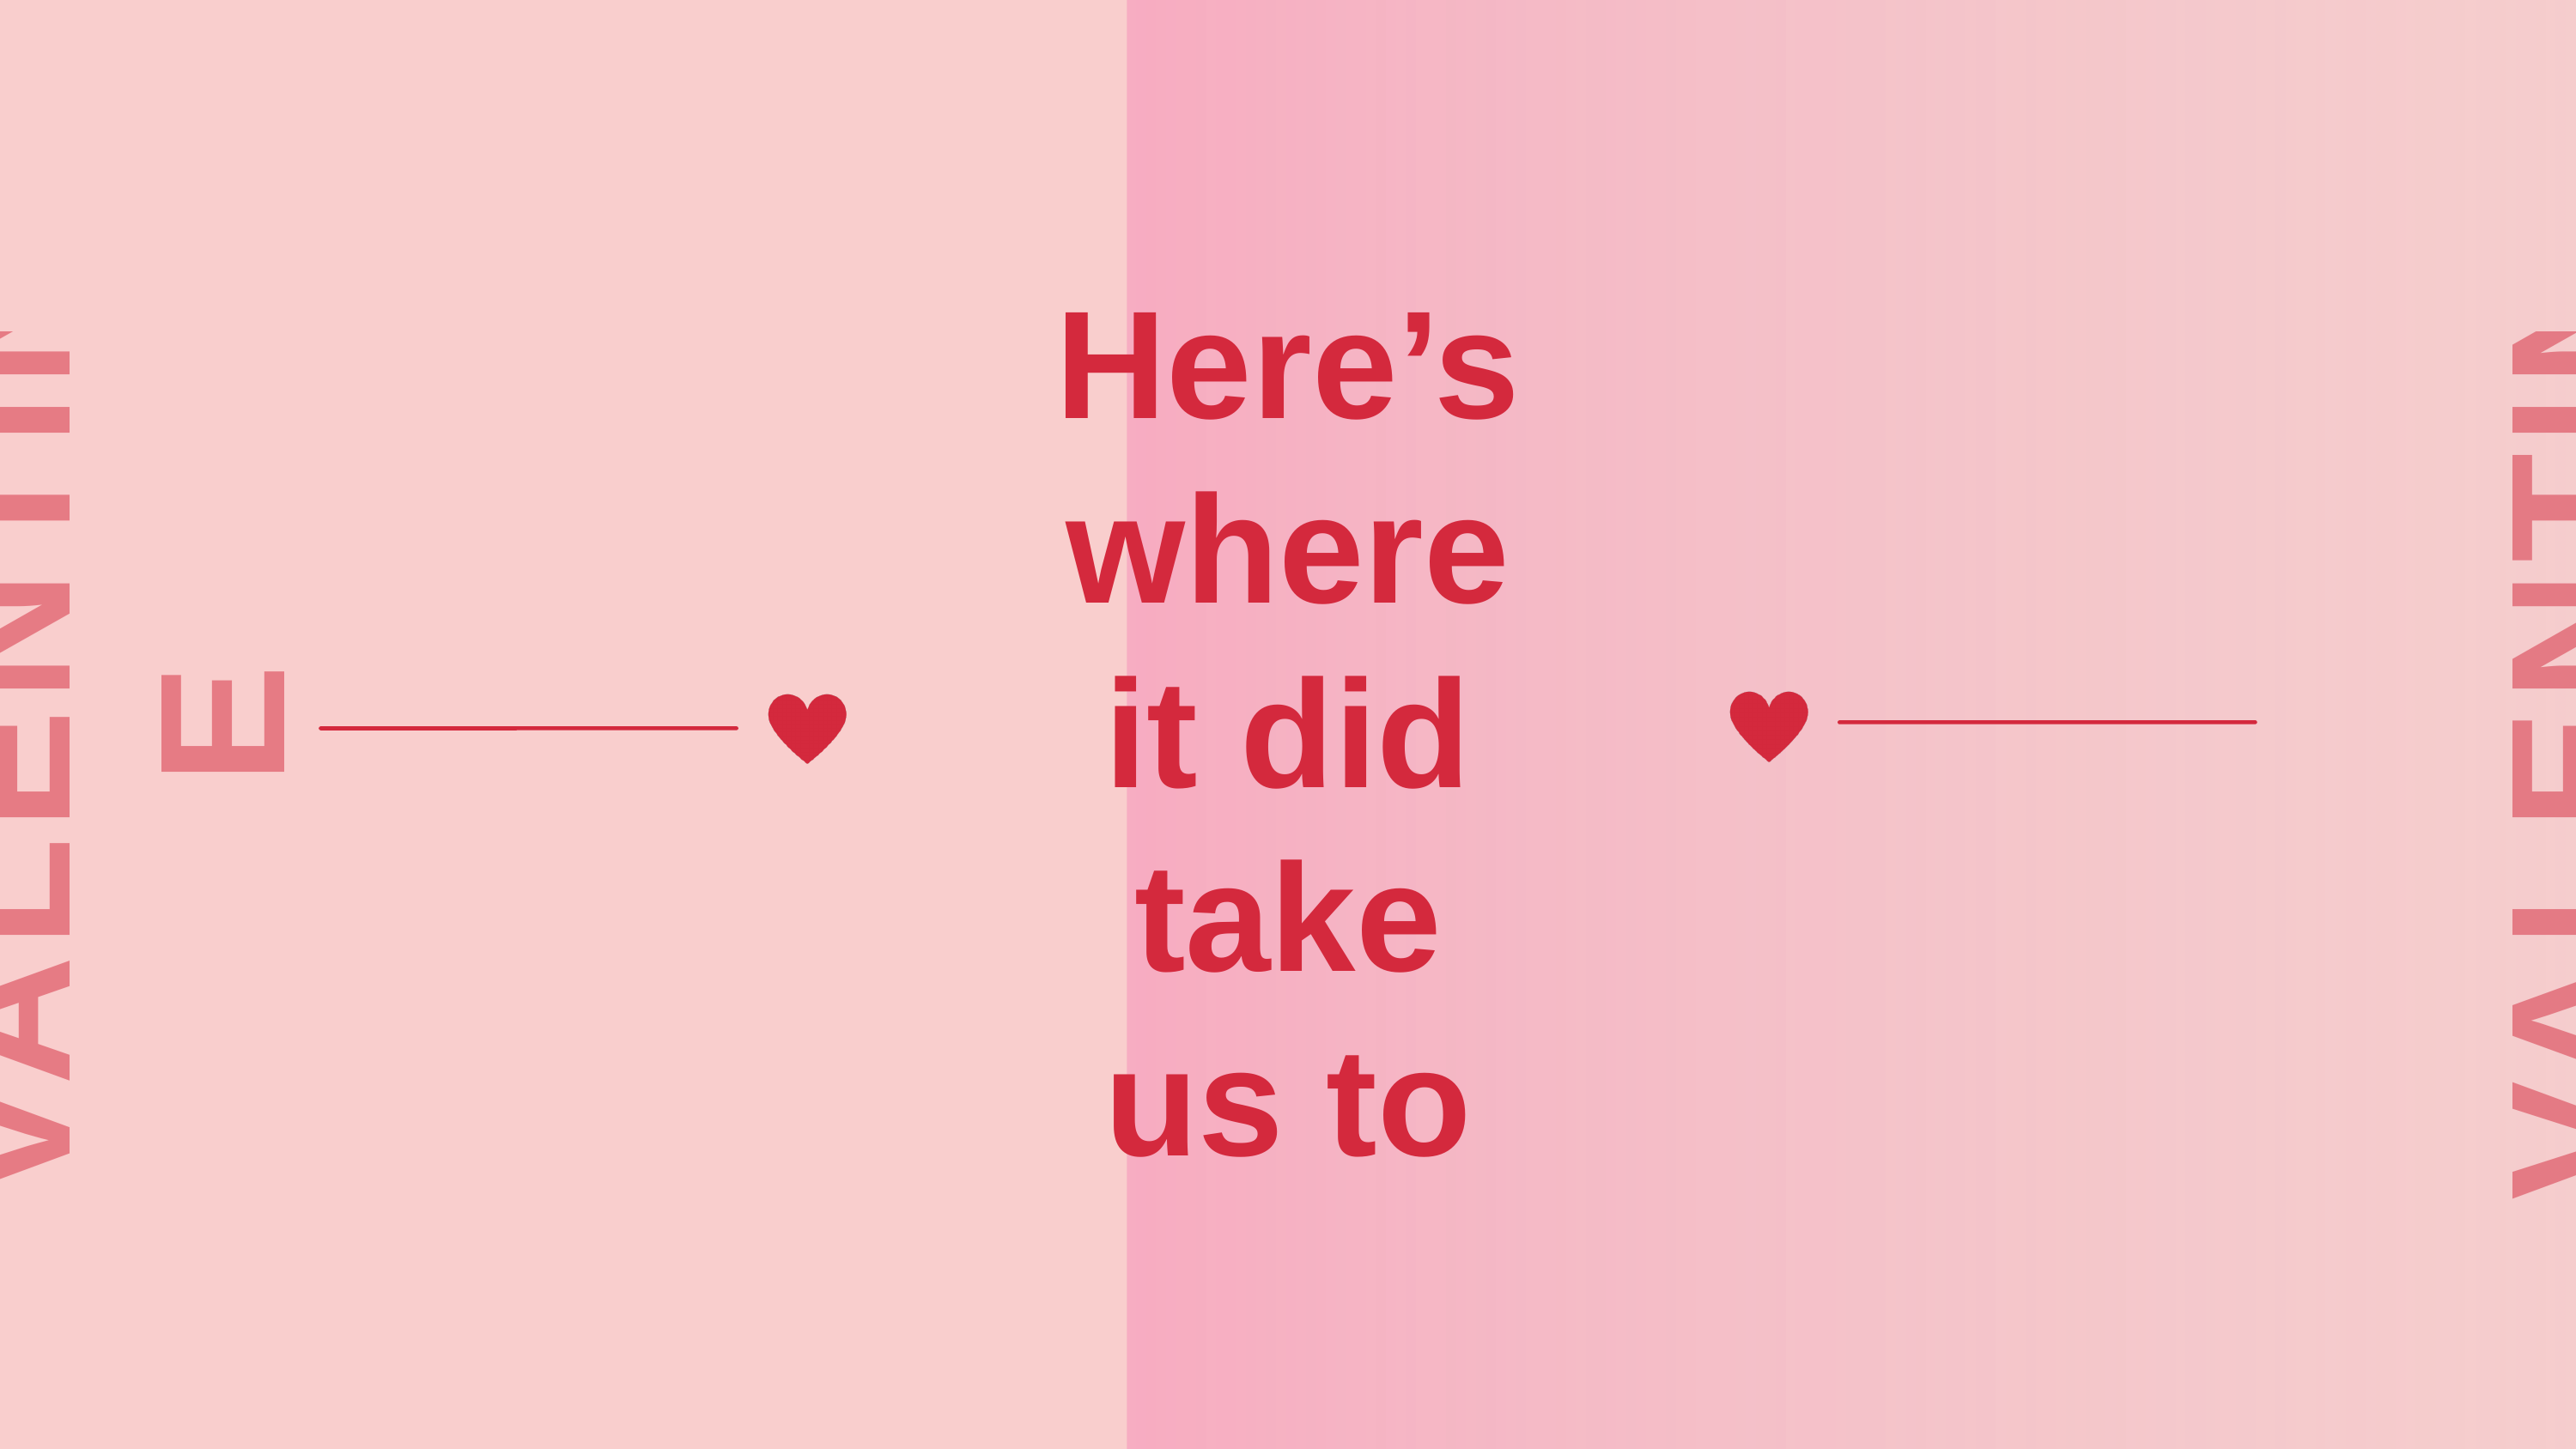

Here’s
where
it did
take
us to
VALENTINE
VALENTINE